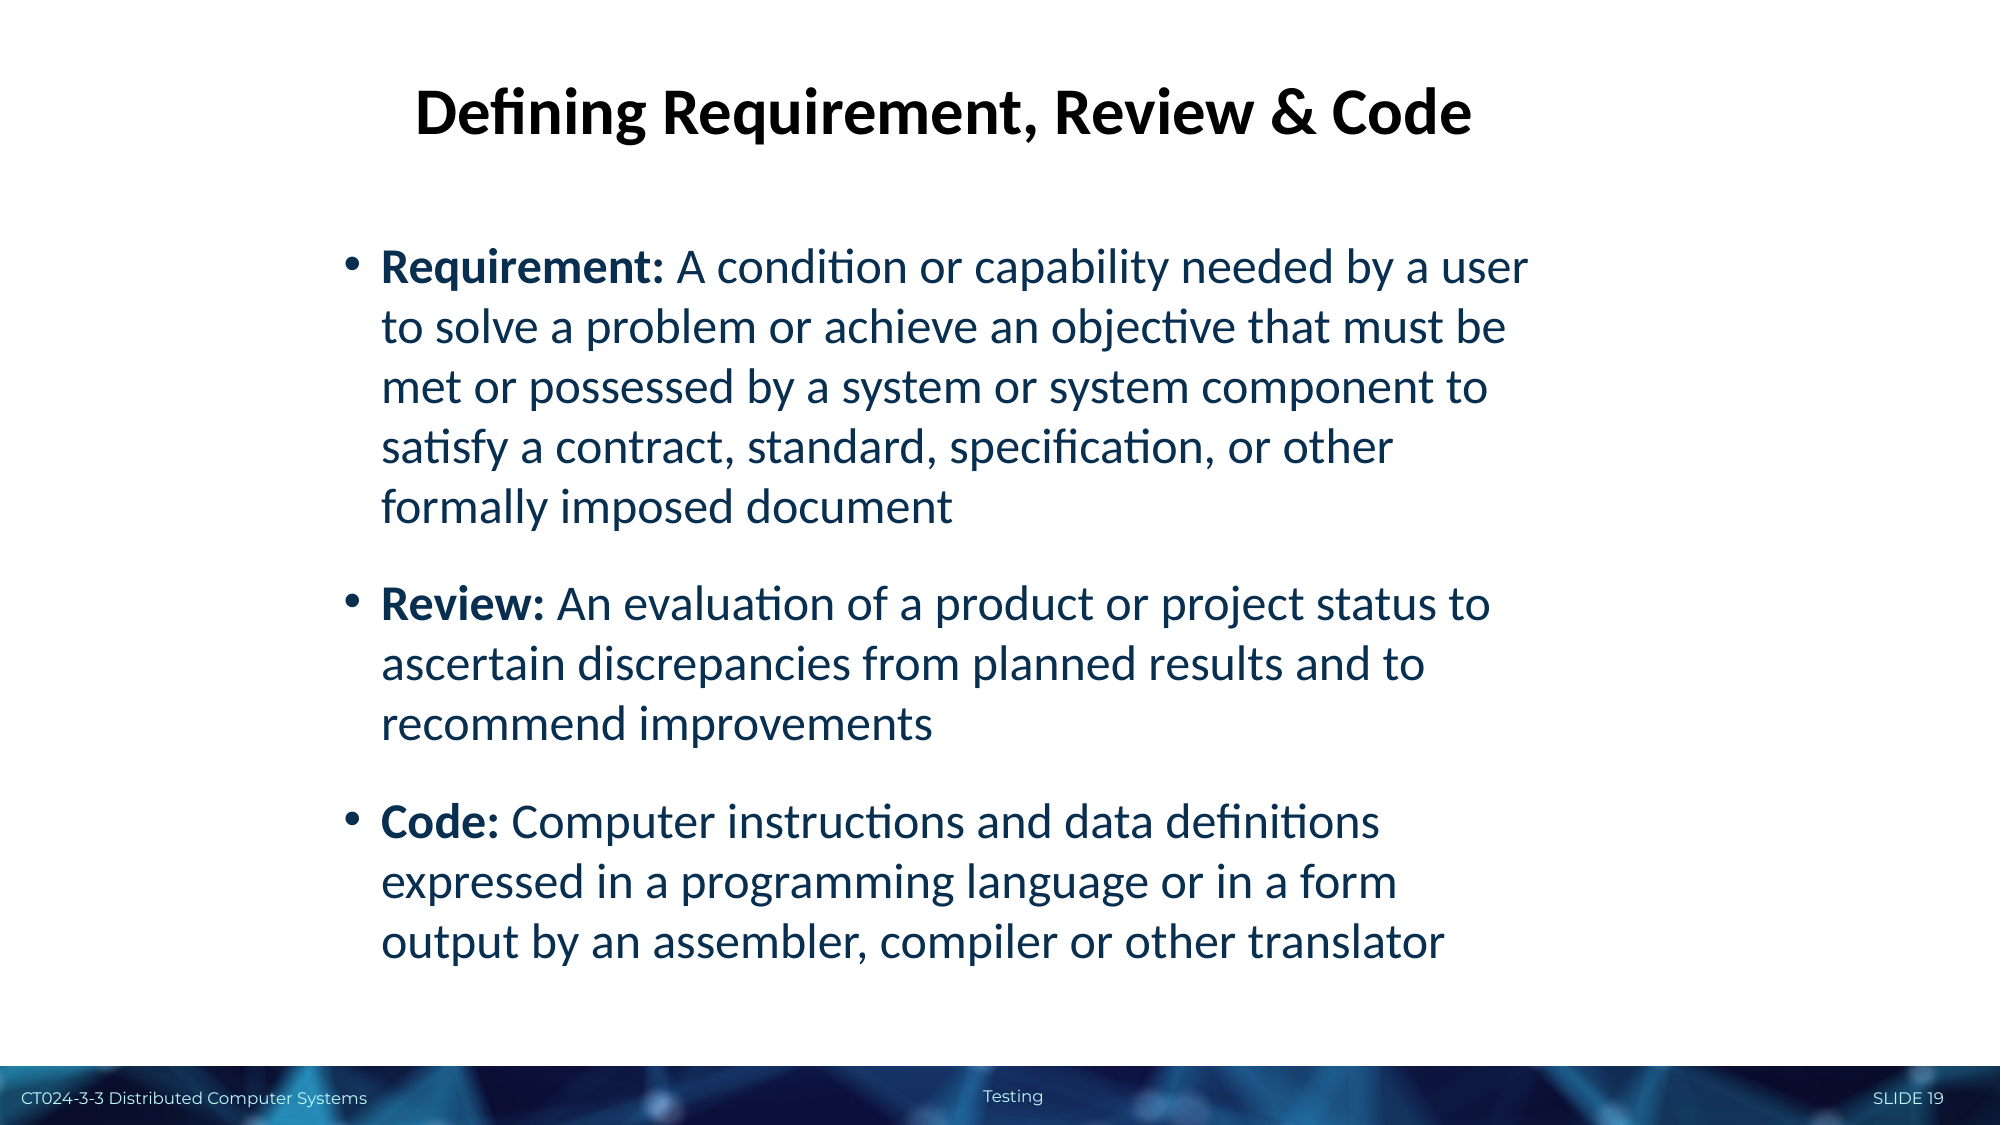

Defining Requirement, Review & Code
Requirement: A condition or capability needed by a user to solve a problem or achieve an objective that must be met or possessed by a system or system component to satisfy a contract, standard, specification, or other formally imposed document
Review: An evaluation of a product or project status to ascertain discrepancies from planned results and to recommend improvements
Code: Computer instructions and data definitions expressed in a programming language or in a form output by an assembler, compiler or other translator